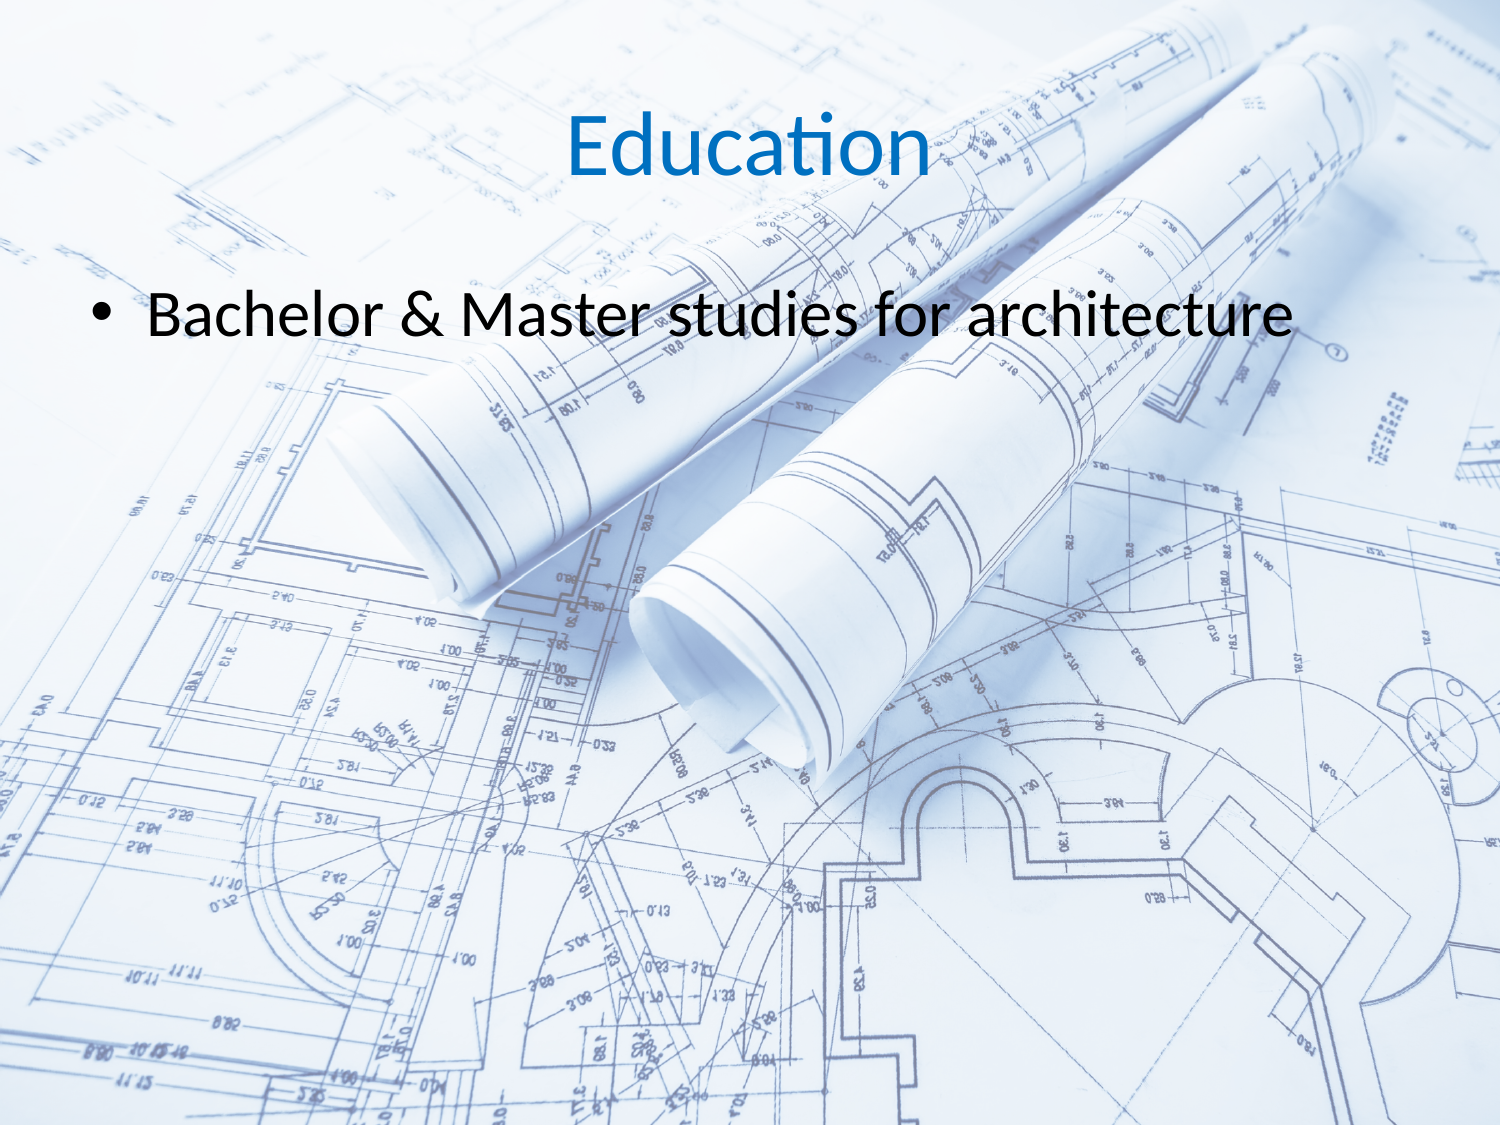

# Education
Bachelor & Master studies for architecture